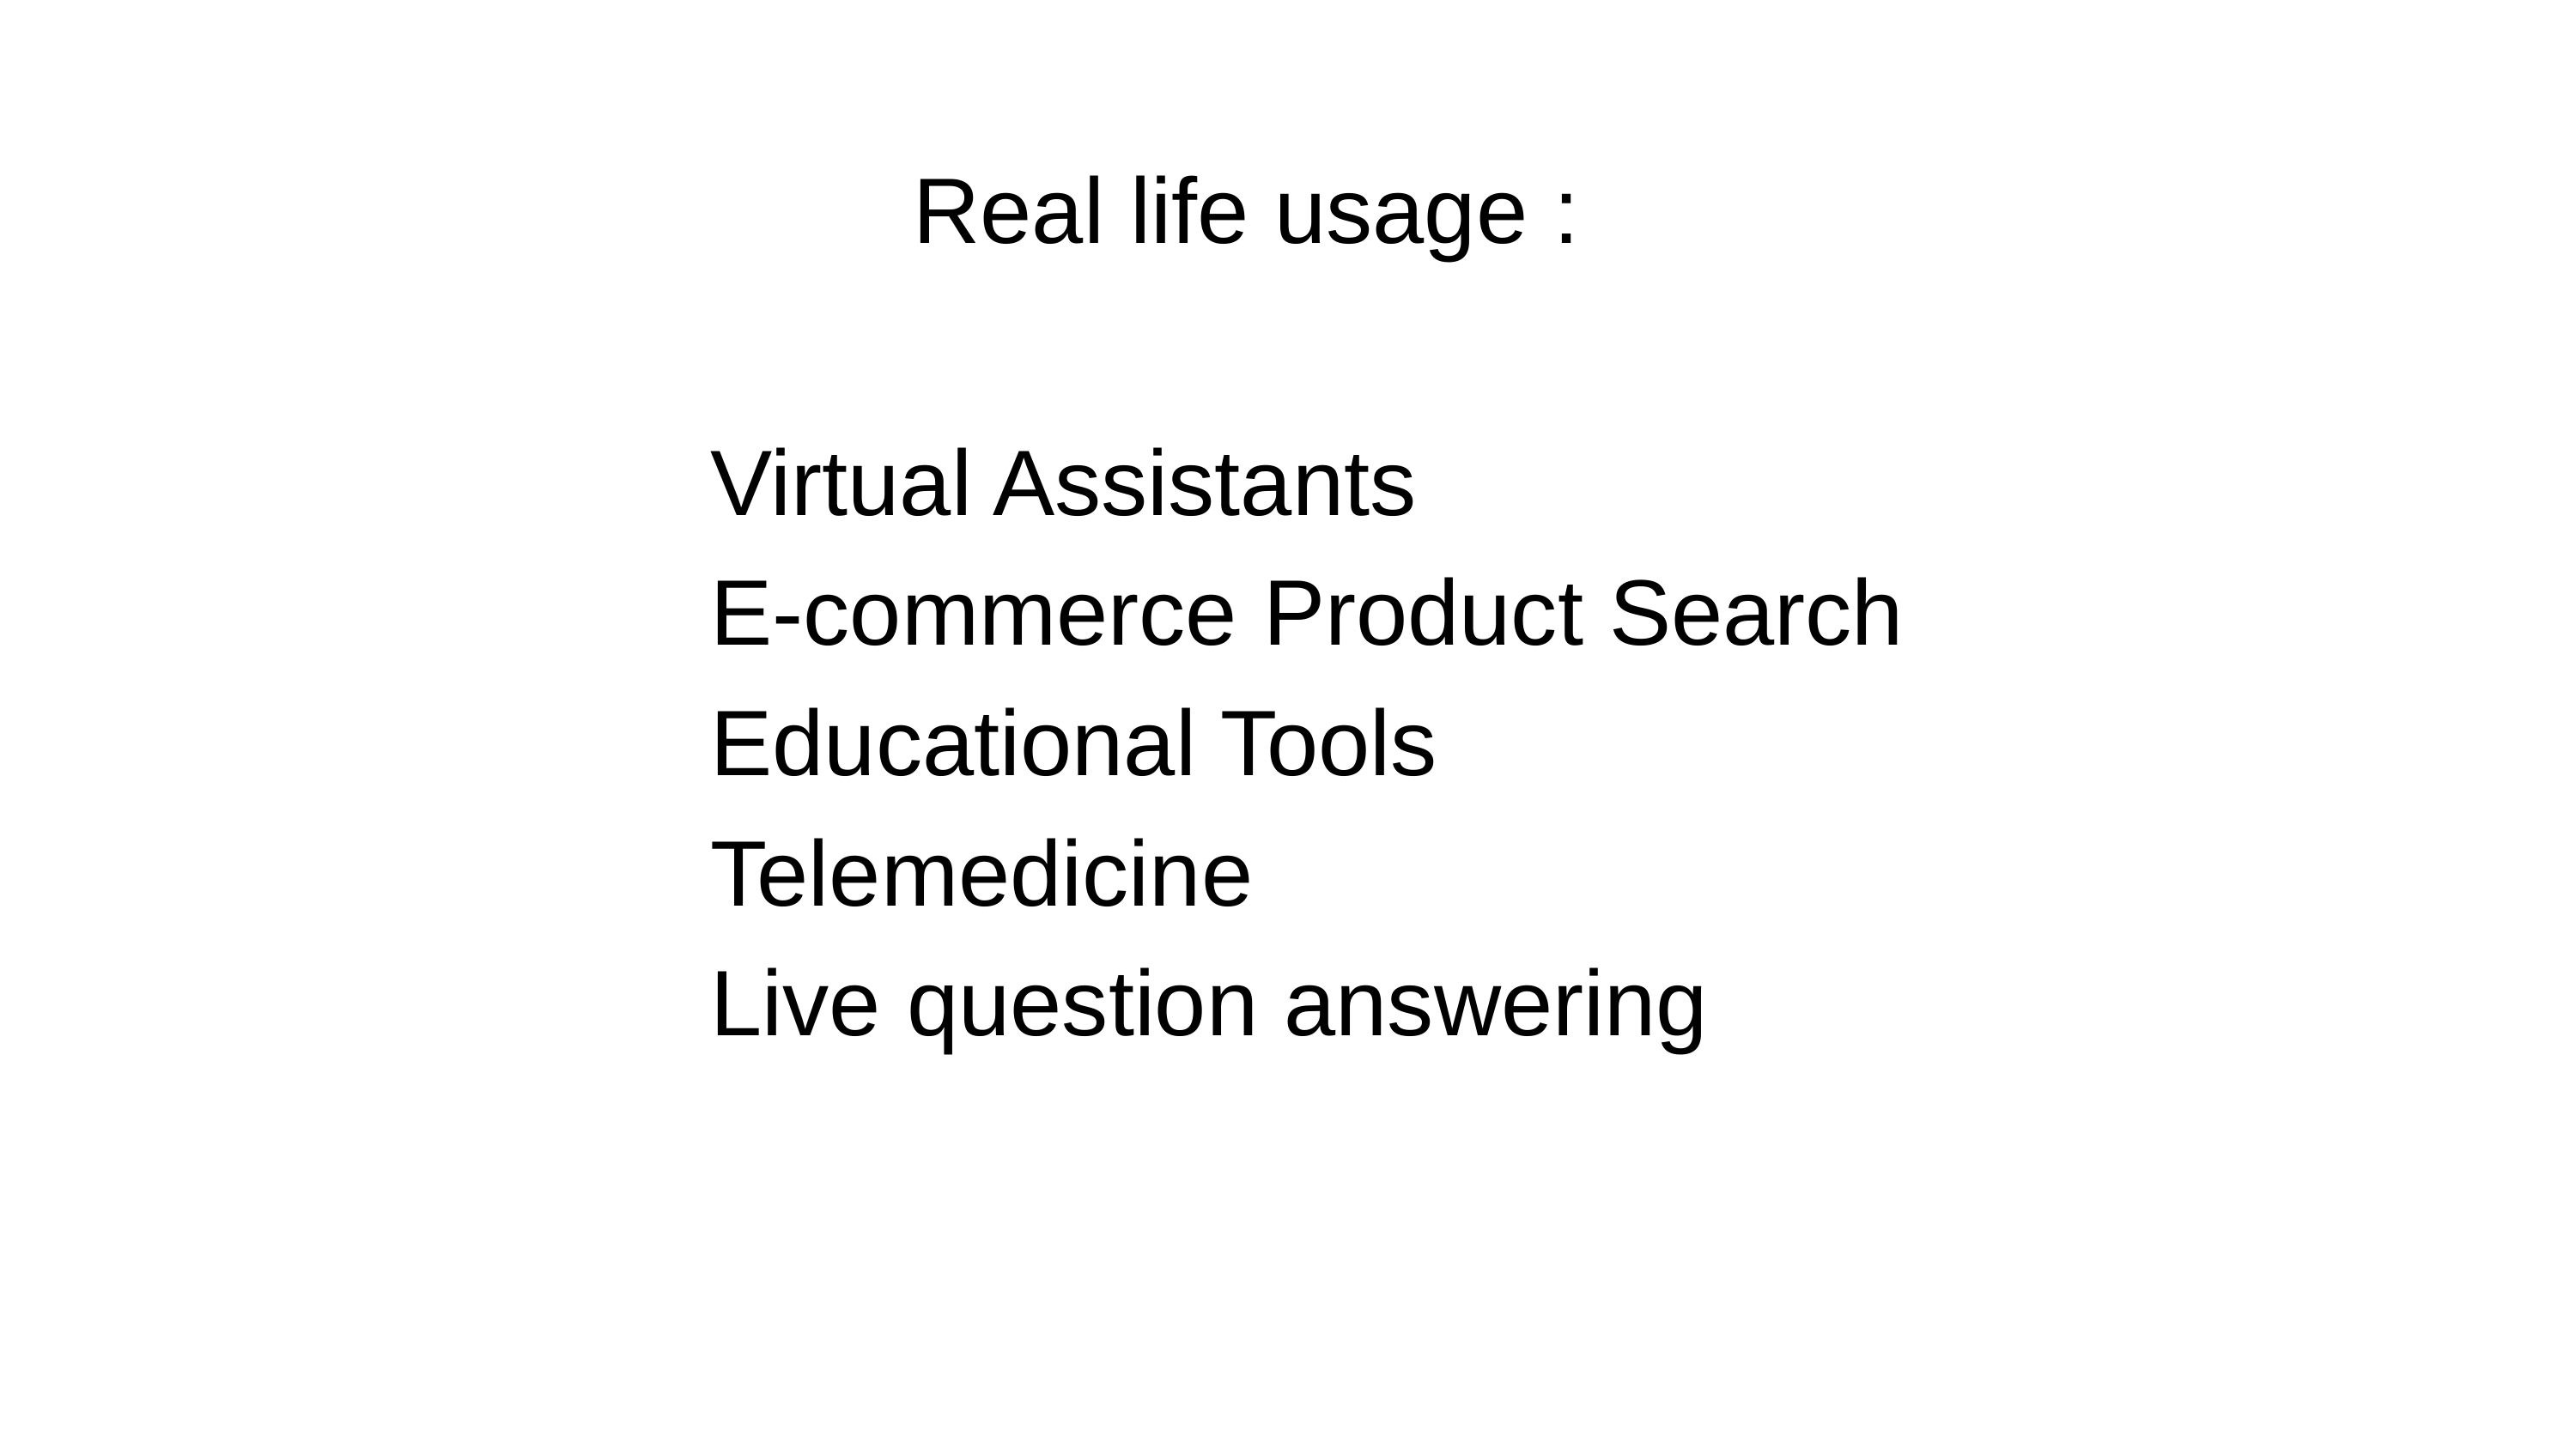

Real life usage :
Virtual Assistants
E-commerce Product Search
Educational Tools
Telemedicine
Live question answering